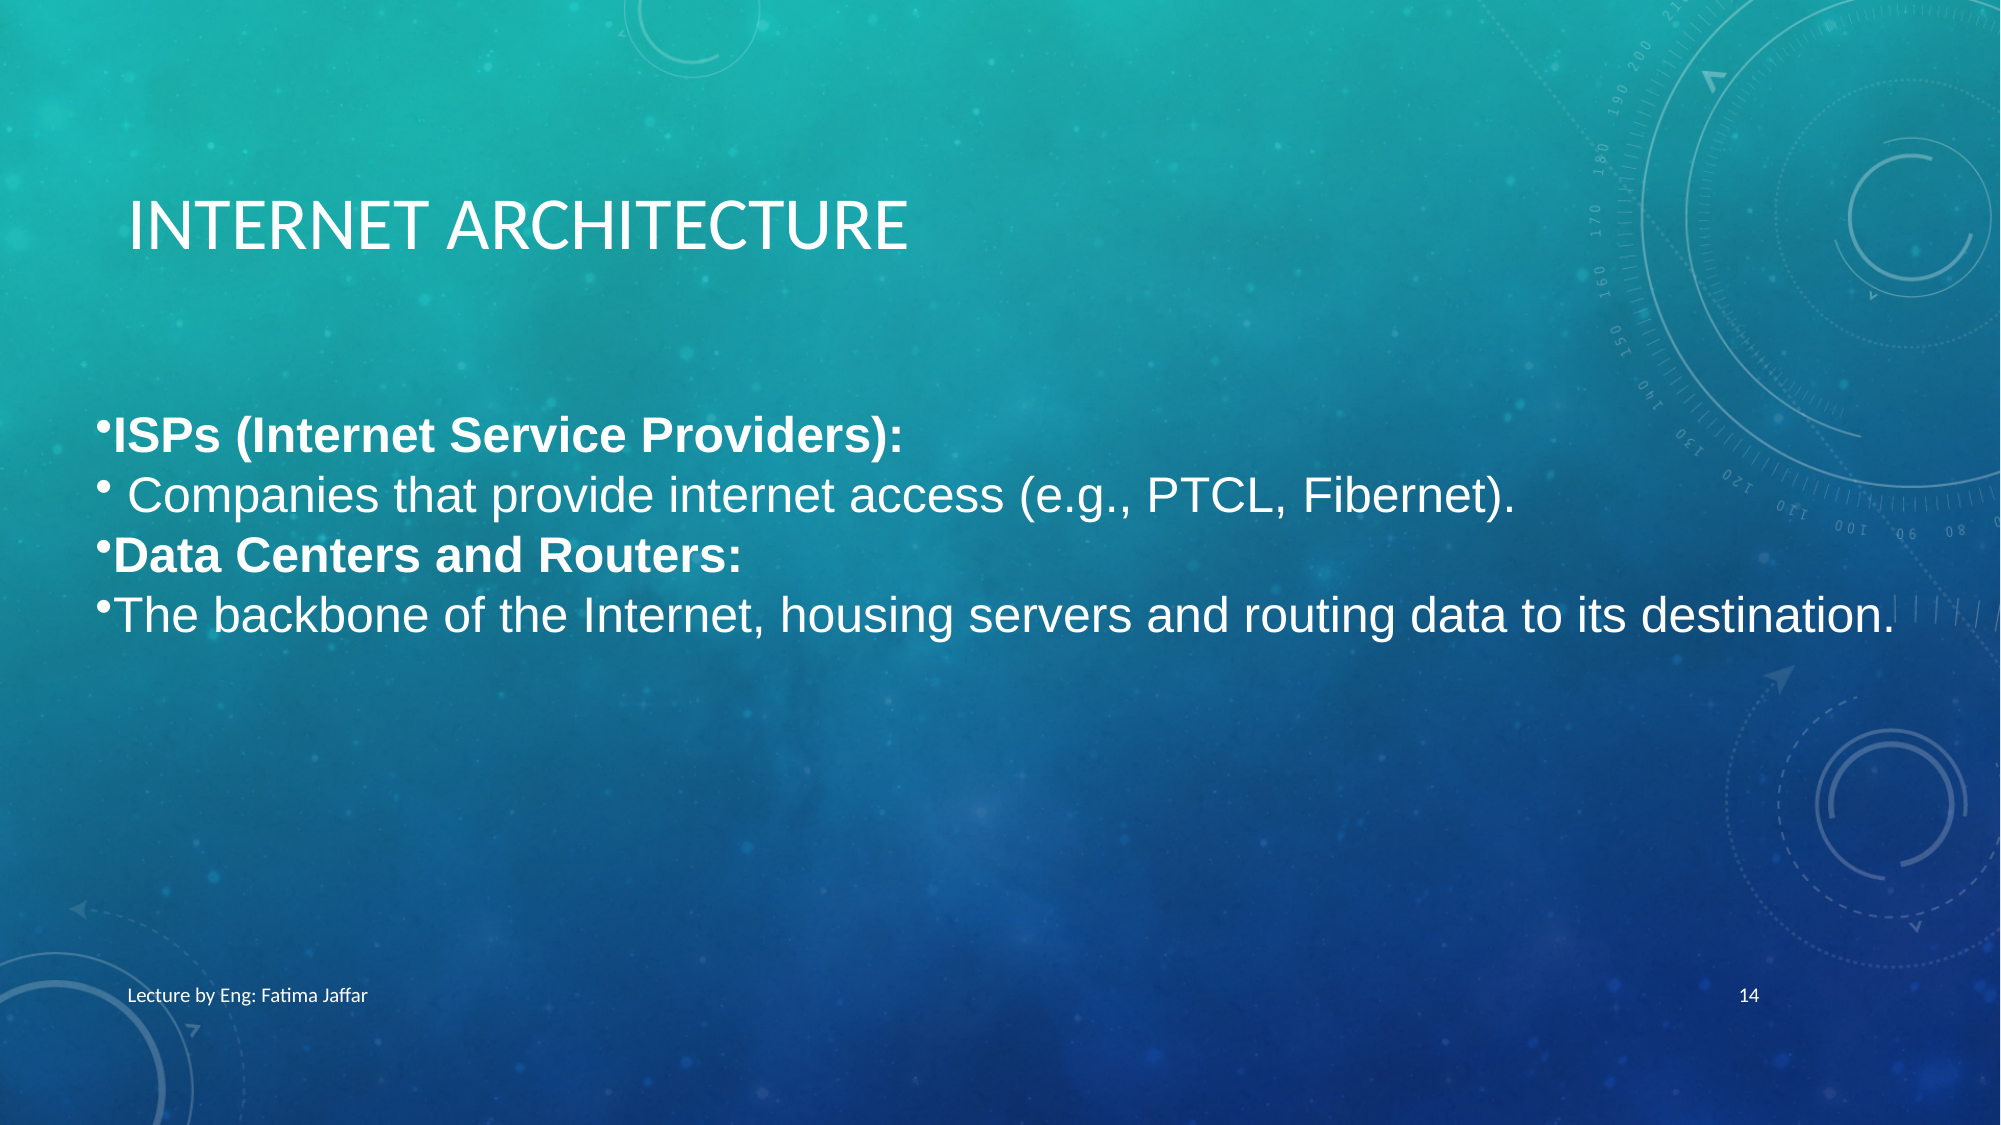

# Internet Architecture
ISPs (Internet Service Providers):
 Companies that provide internet access (e.g., PTCL, Fibernet).
Data Centers and Routers:
The backbone of the Internet, housing servers and routing data to its destination.
Lecture by Eng: Fatima Jaffar
14